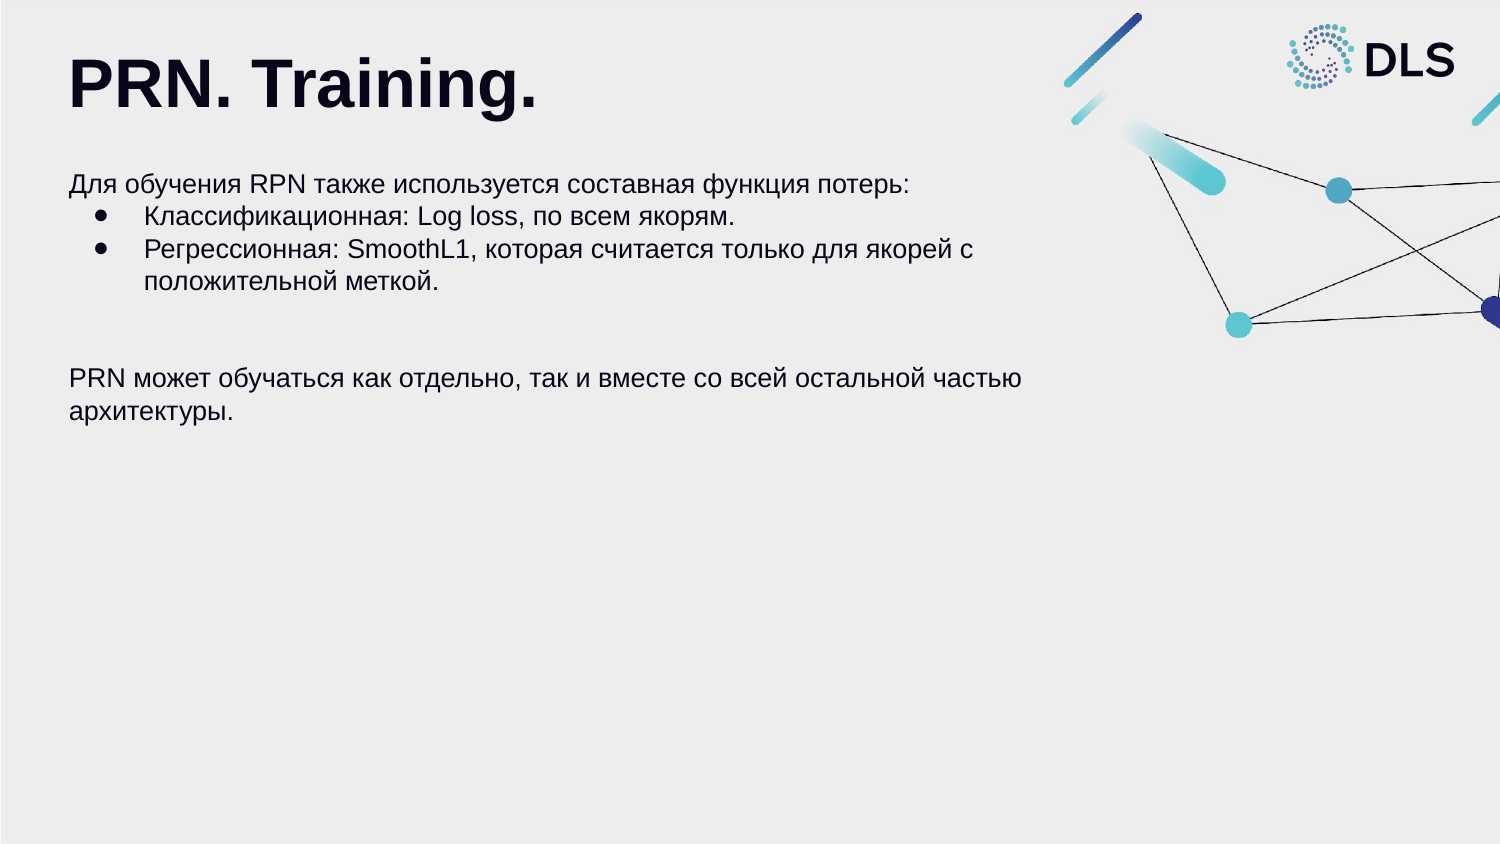

# PRN. Training.
Для обучения RPN также используется составная функция потерь:
Классификационная: Log loss, по всем якорям.
Регрессионная: SmoothL1, которая считается только для якорей с положительной меткой.

PRN может обучаться как отдельно, так и вместе со всей остальной частью архитектуры.